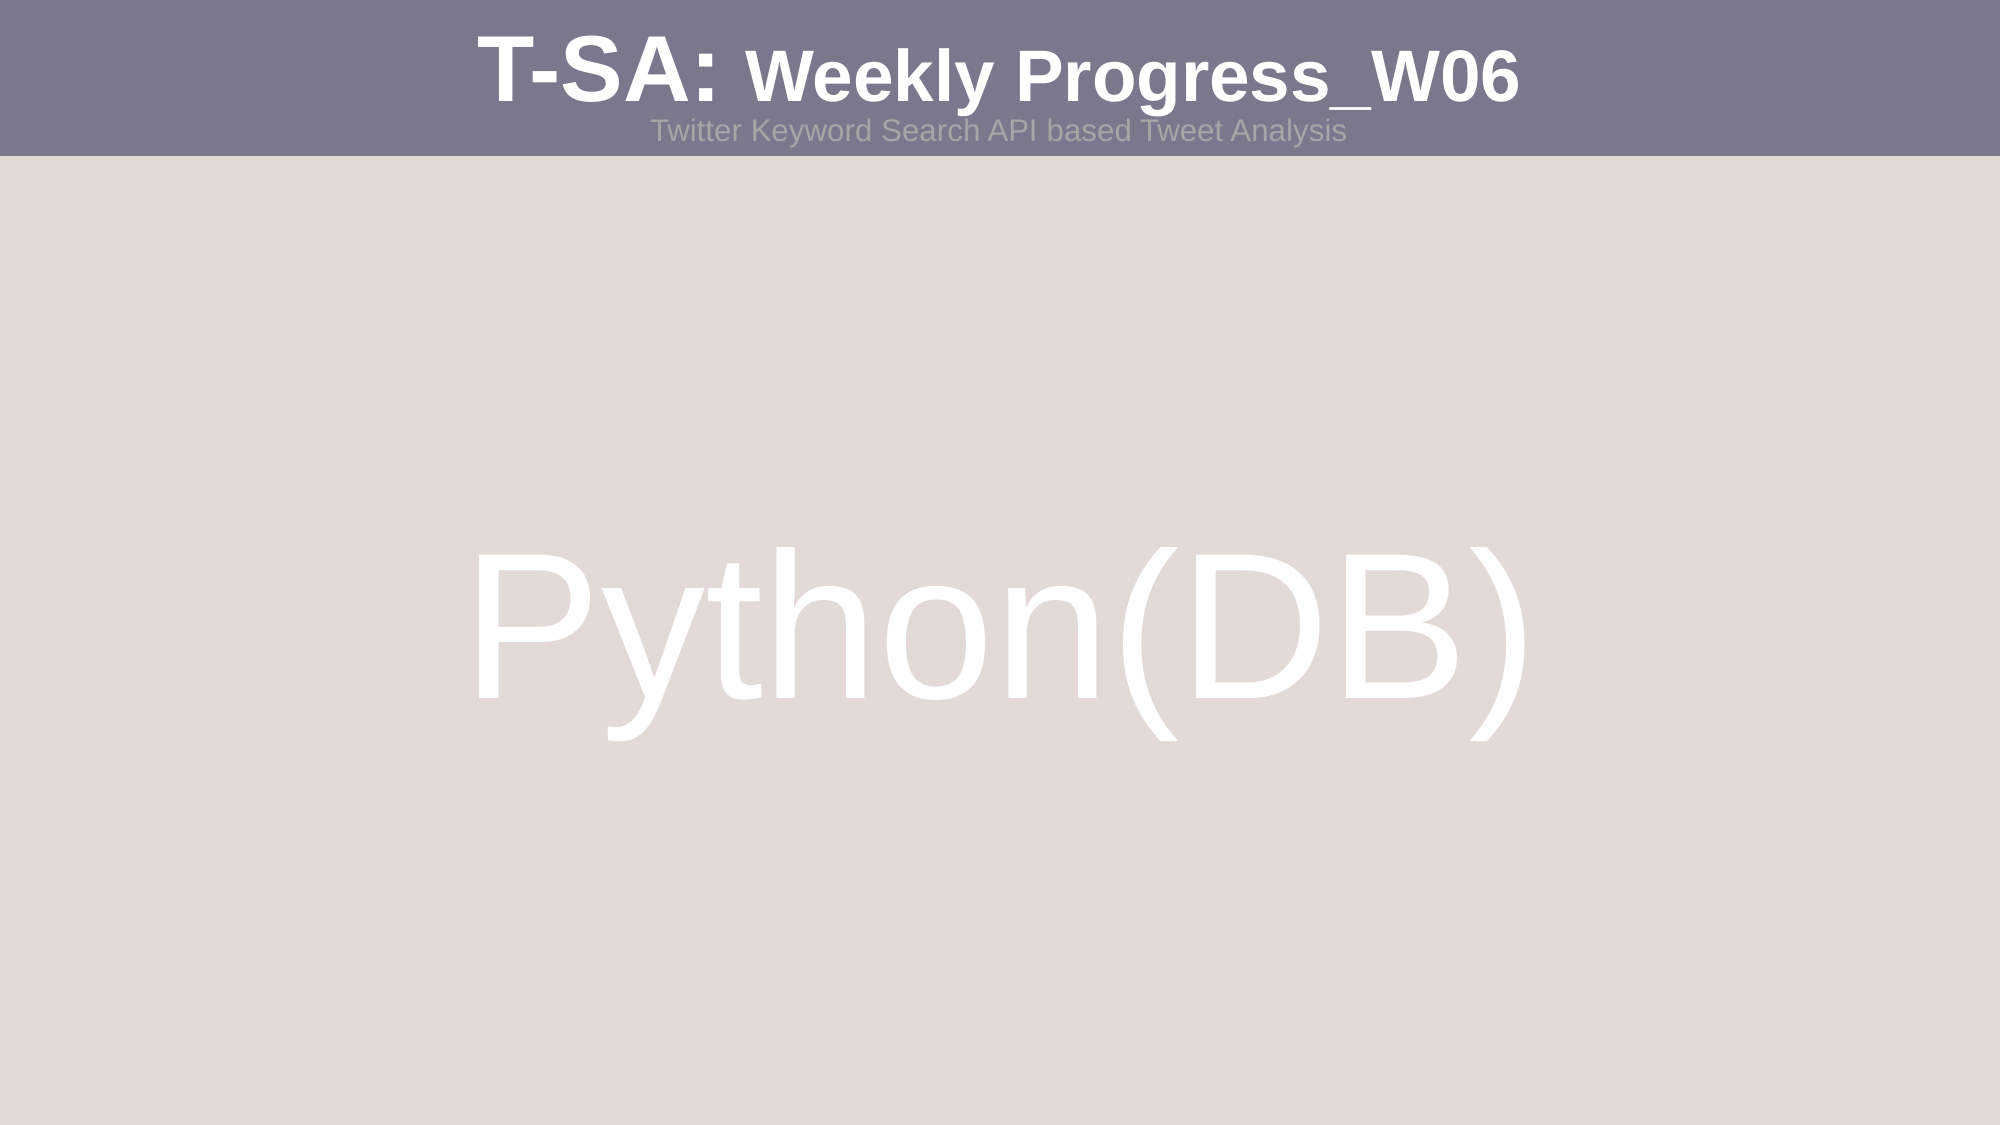

T-SA: Weekly Progress_W06

Python(DB)

Twitter Keyword Search API based Tweet Analysis